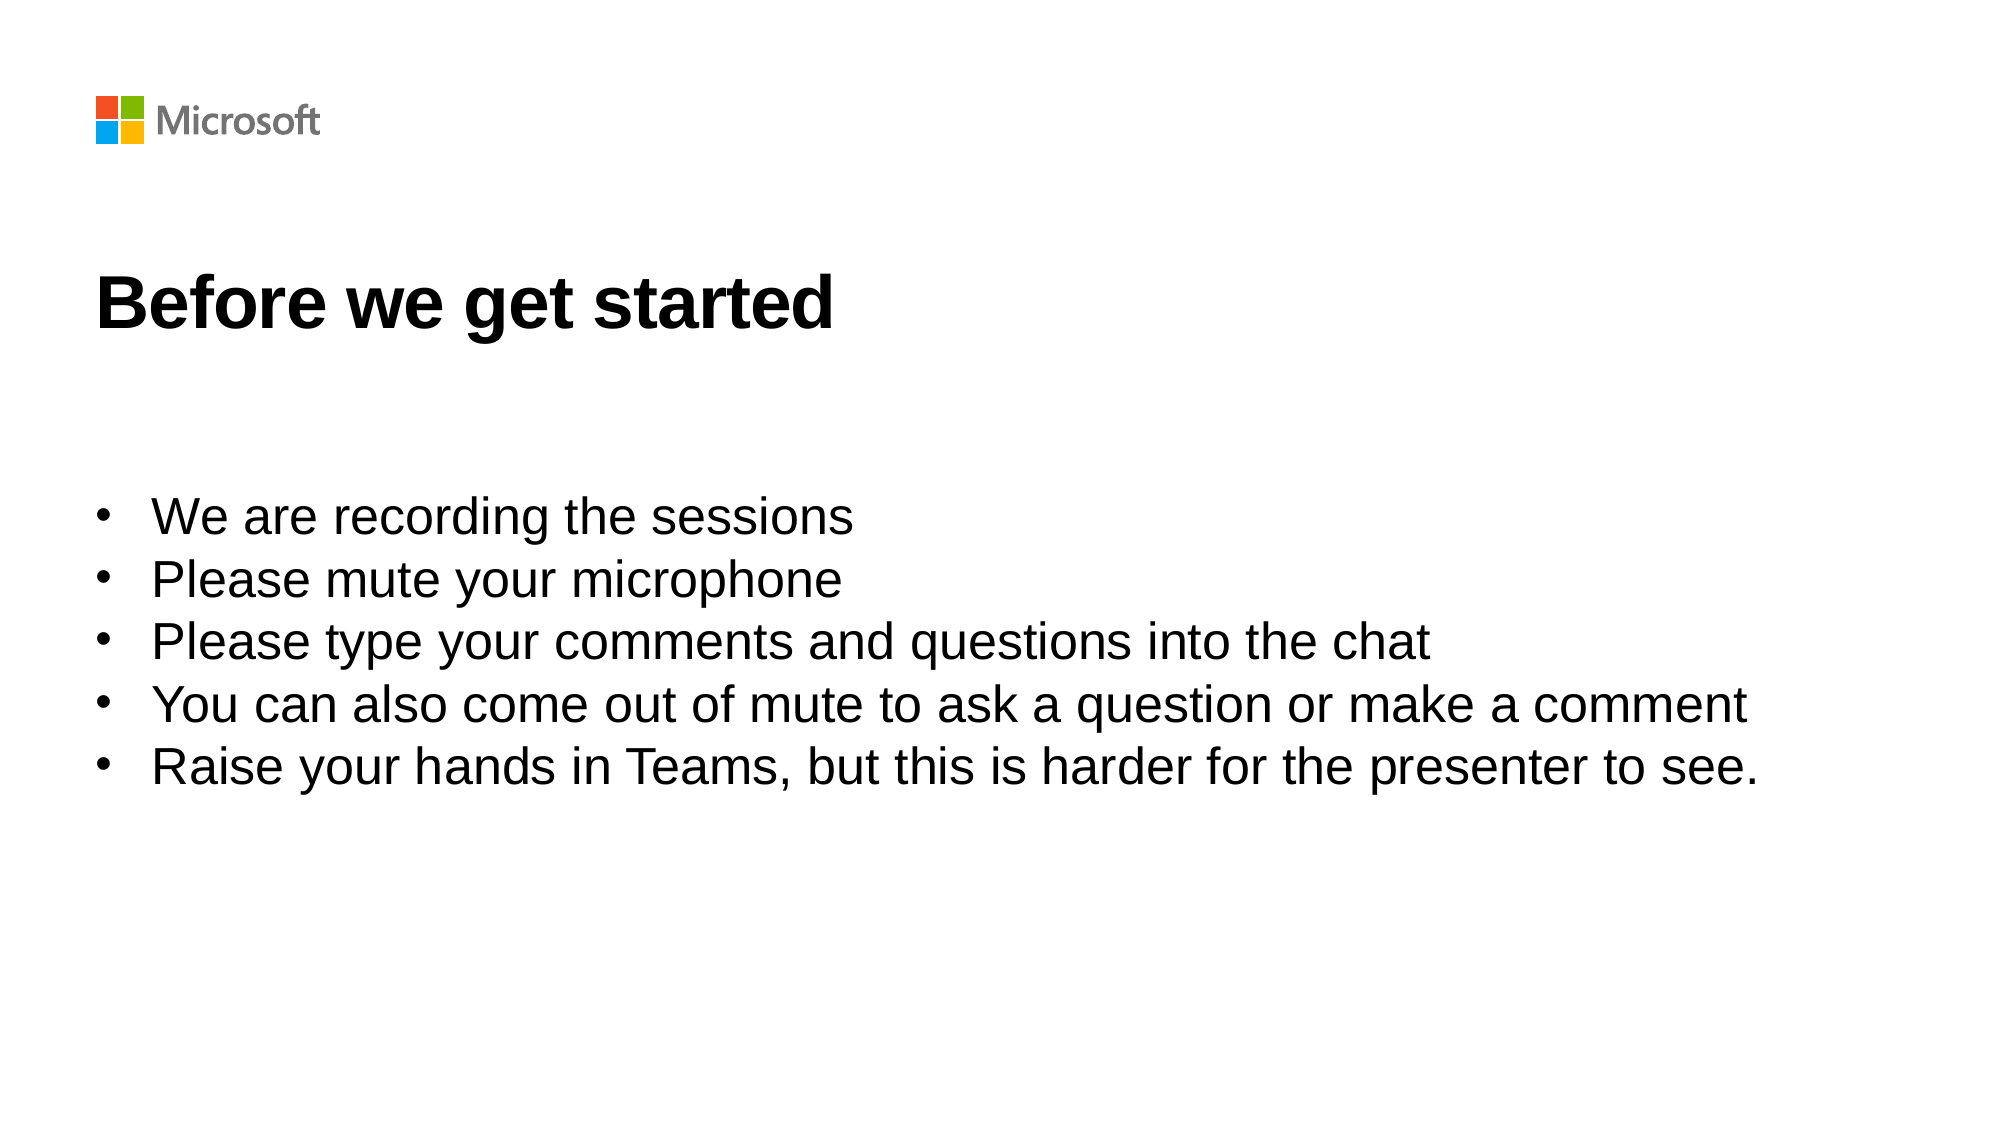

# Before we get started
We are recording the sessions
Please mute your microphone
Please type your comments and questions into the chat
You can also come out of mute to ask a question or make a comment
Raise your hands in Teams, but this is harder for the presenter to see.